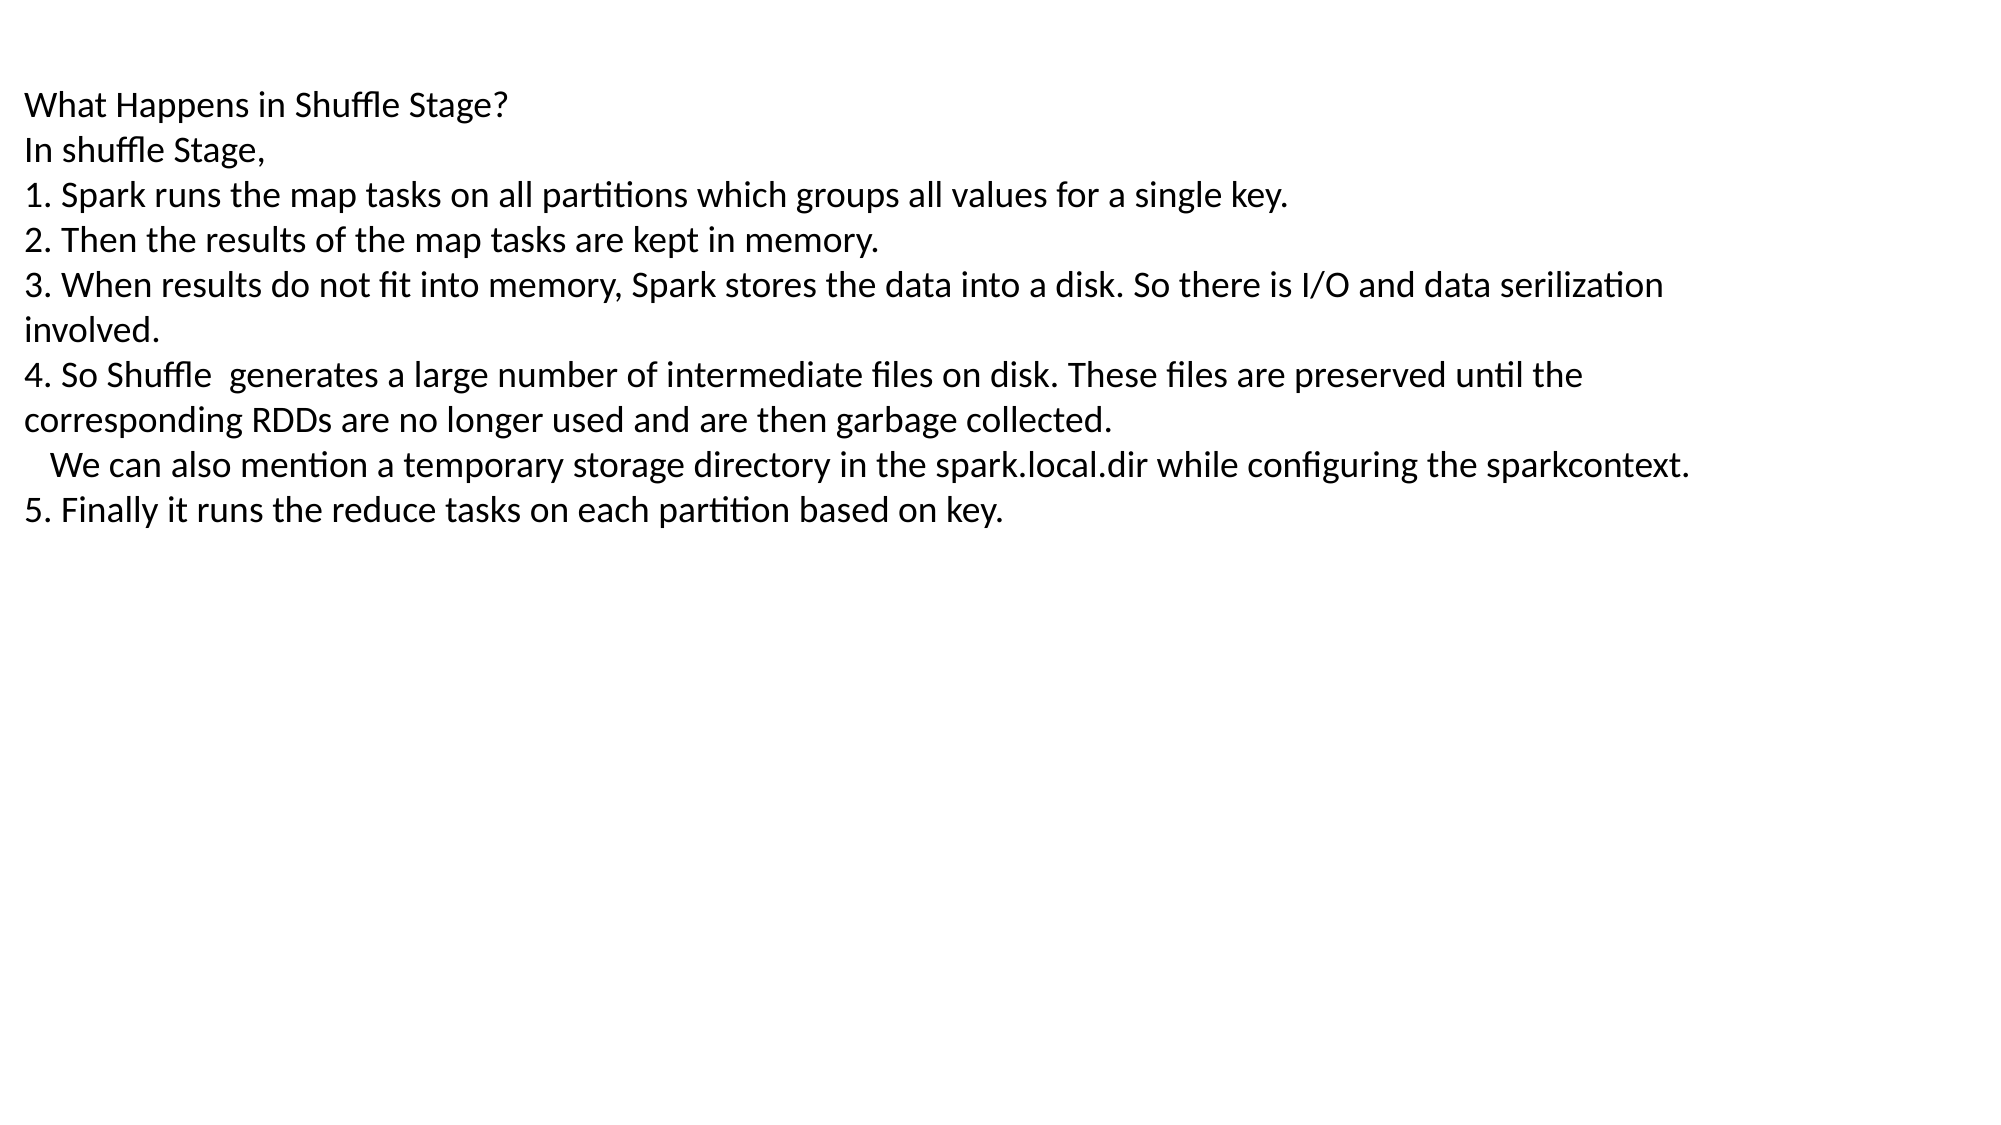

What Happens in Shuffle Stage?
In shuffle Stage,
1. Spark runs the map tasks on all partitions which groups all values for a single key.
2. Then the results of the map tasks are kept in memory.
3. When results do not fit into memory, Spark stores the data into a disk. So there is I/O and data serilization involved.
4. So Shuffle  generates a large number of intermediate files on disk. These files are preserved until the corresponding RDDs are no longer used and are then garbage collected.
   We can also mention a temporary storage directory in the spark.local.dir while configuring the sparkcontext.
5. Finally it runs the reduce tasks on each partition based on key.